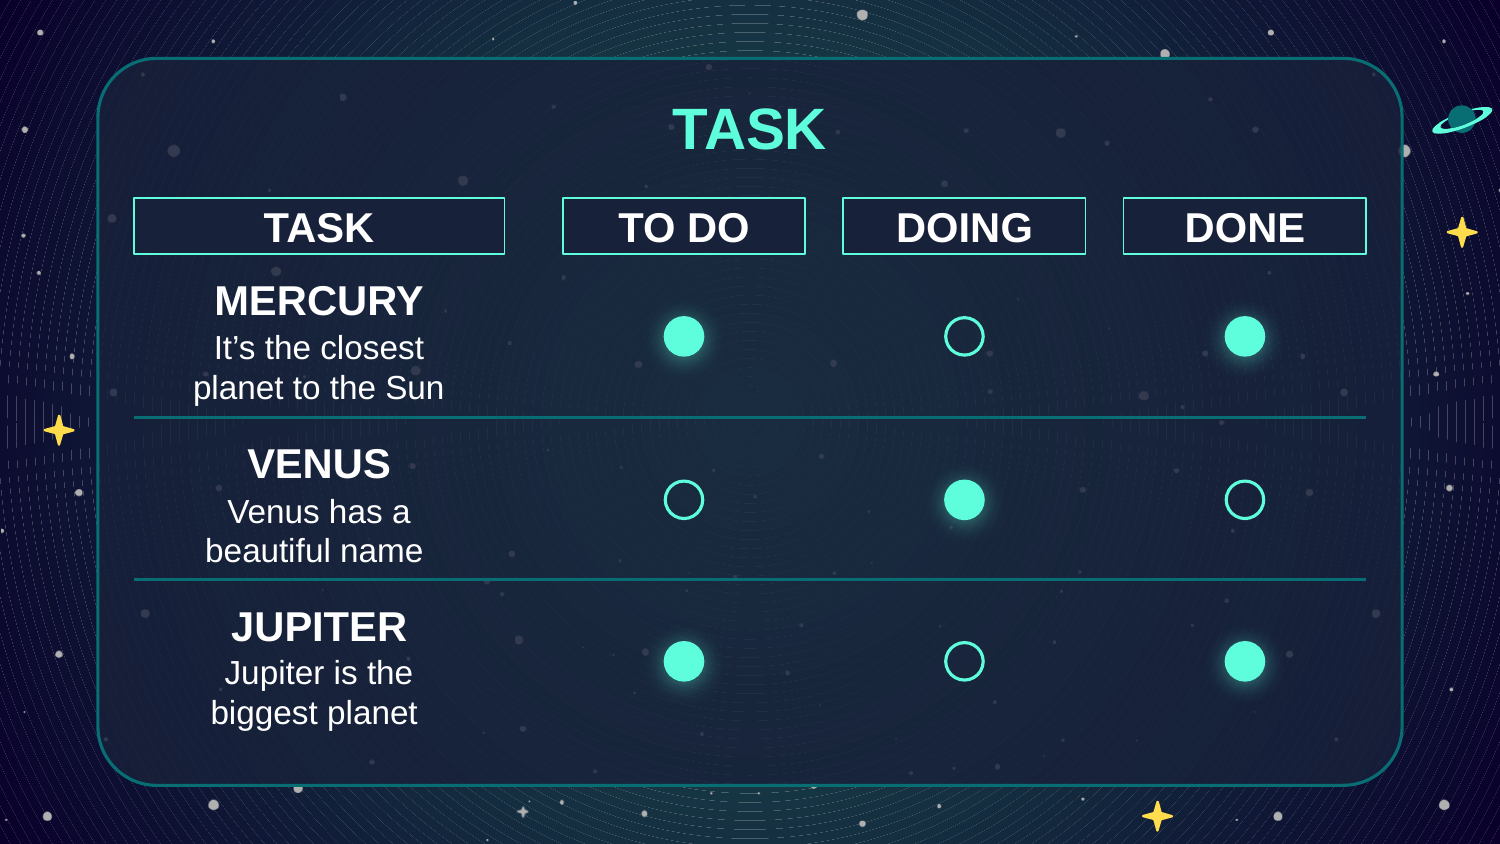

# TASK
TASK
DOING
DONE
TO DO
MERCURY

It’s the closest planet to the Sun
VENUS

Venus has a beautiful name
JUPITER

Jupiter is the biggest planet